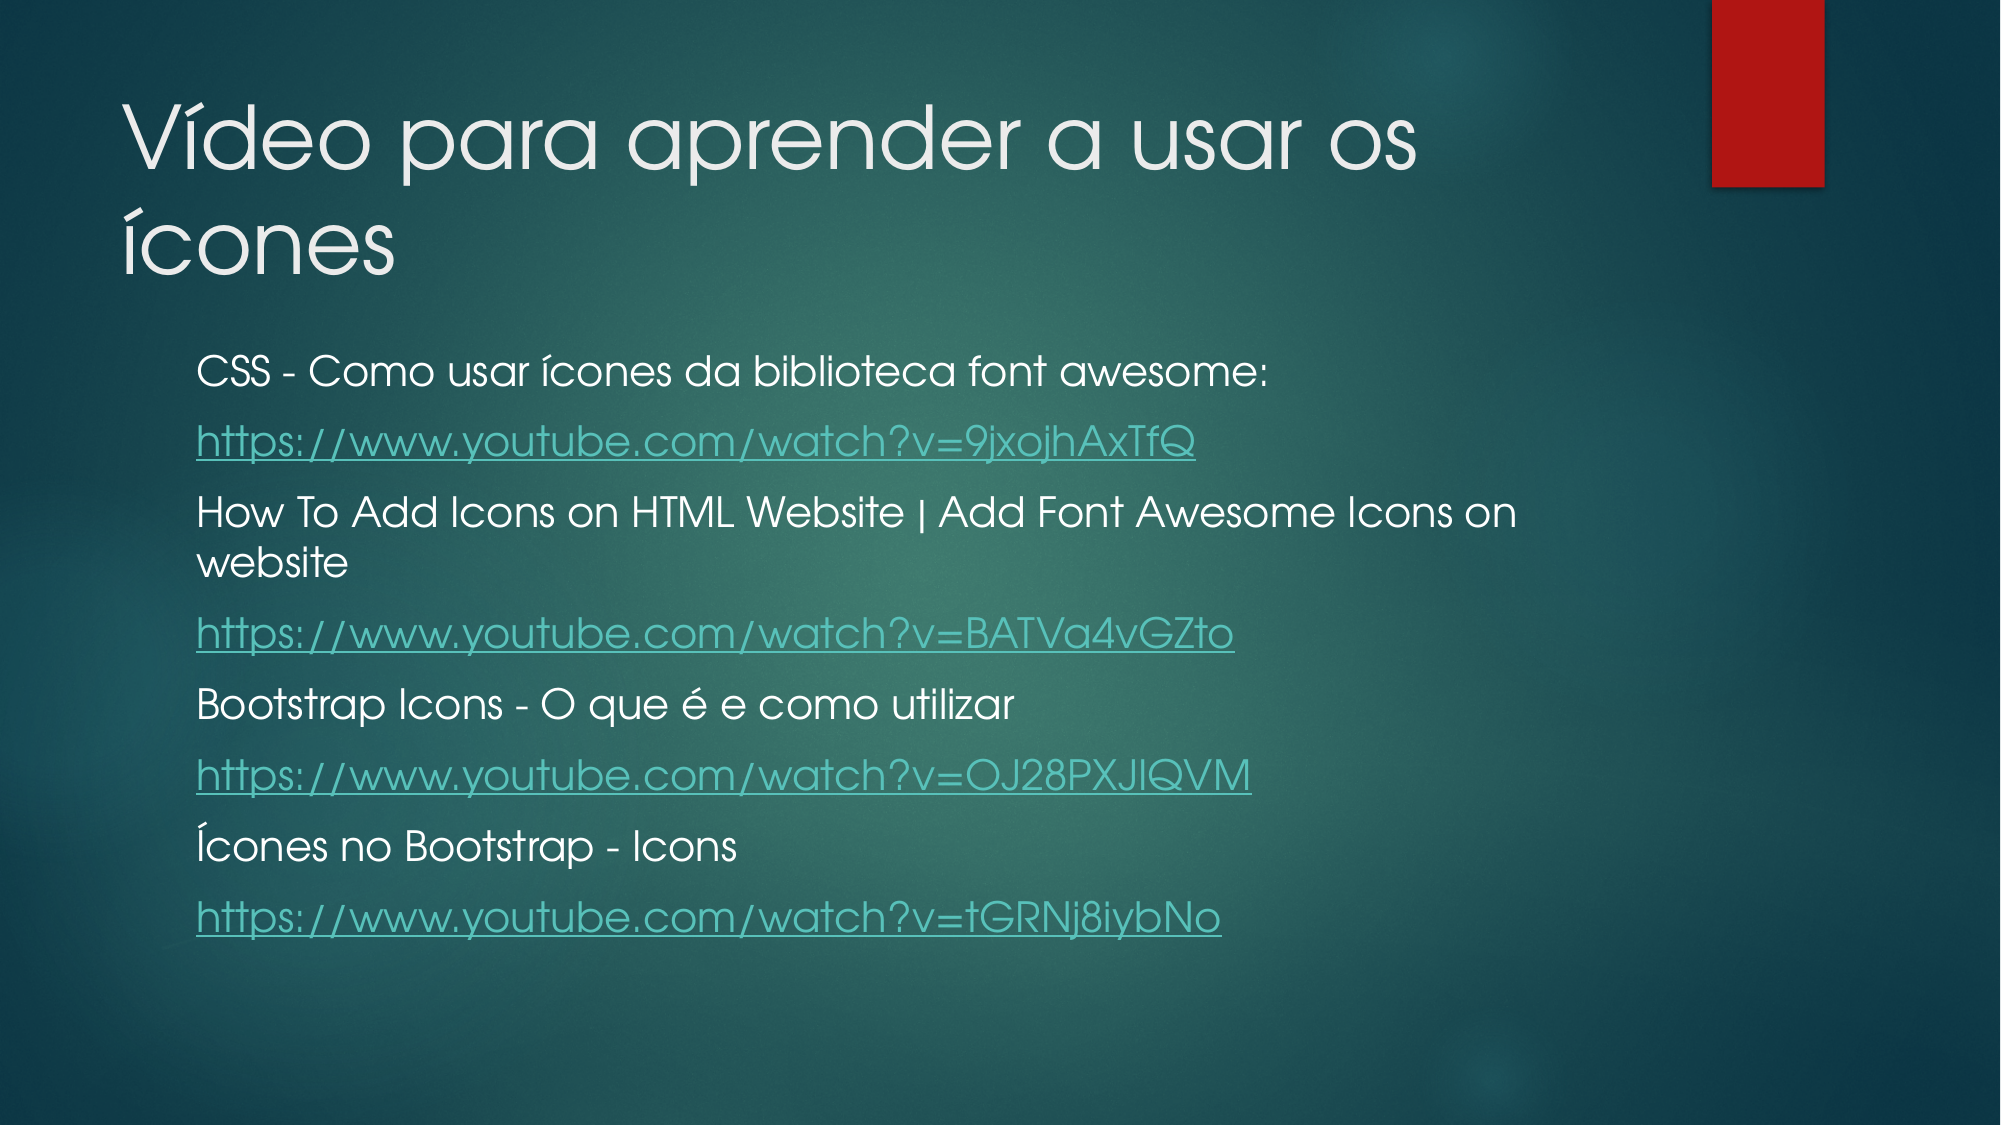

# Vídeo para aprender a usar os ícones
CSS - Como usar ícones da biblioteca font awesome:
https://www.youtube.com/watch?v=9jxojhAxTfQ
How To Add Icons on HTML Website | Add Font Awesome Icons on website
https://www.youtube.com/watch?v=BATVa4vGZto
Bootstrap Icons - O que é e como utilizar
https://www.youtube.com/watch?v=OJ28PXJIQVM
Ícones no Bootstrap - Icons
https://www.youtube.com/watch?v=tGRNj8iybNo